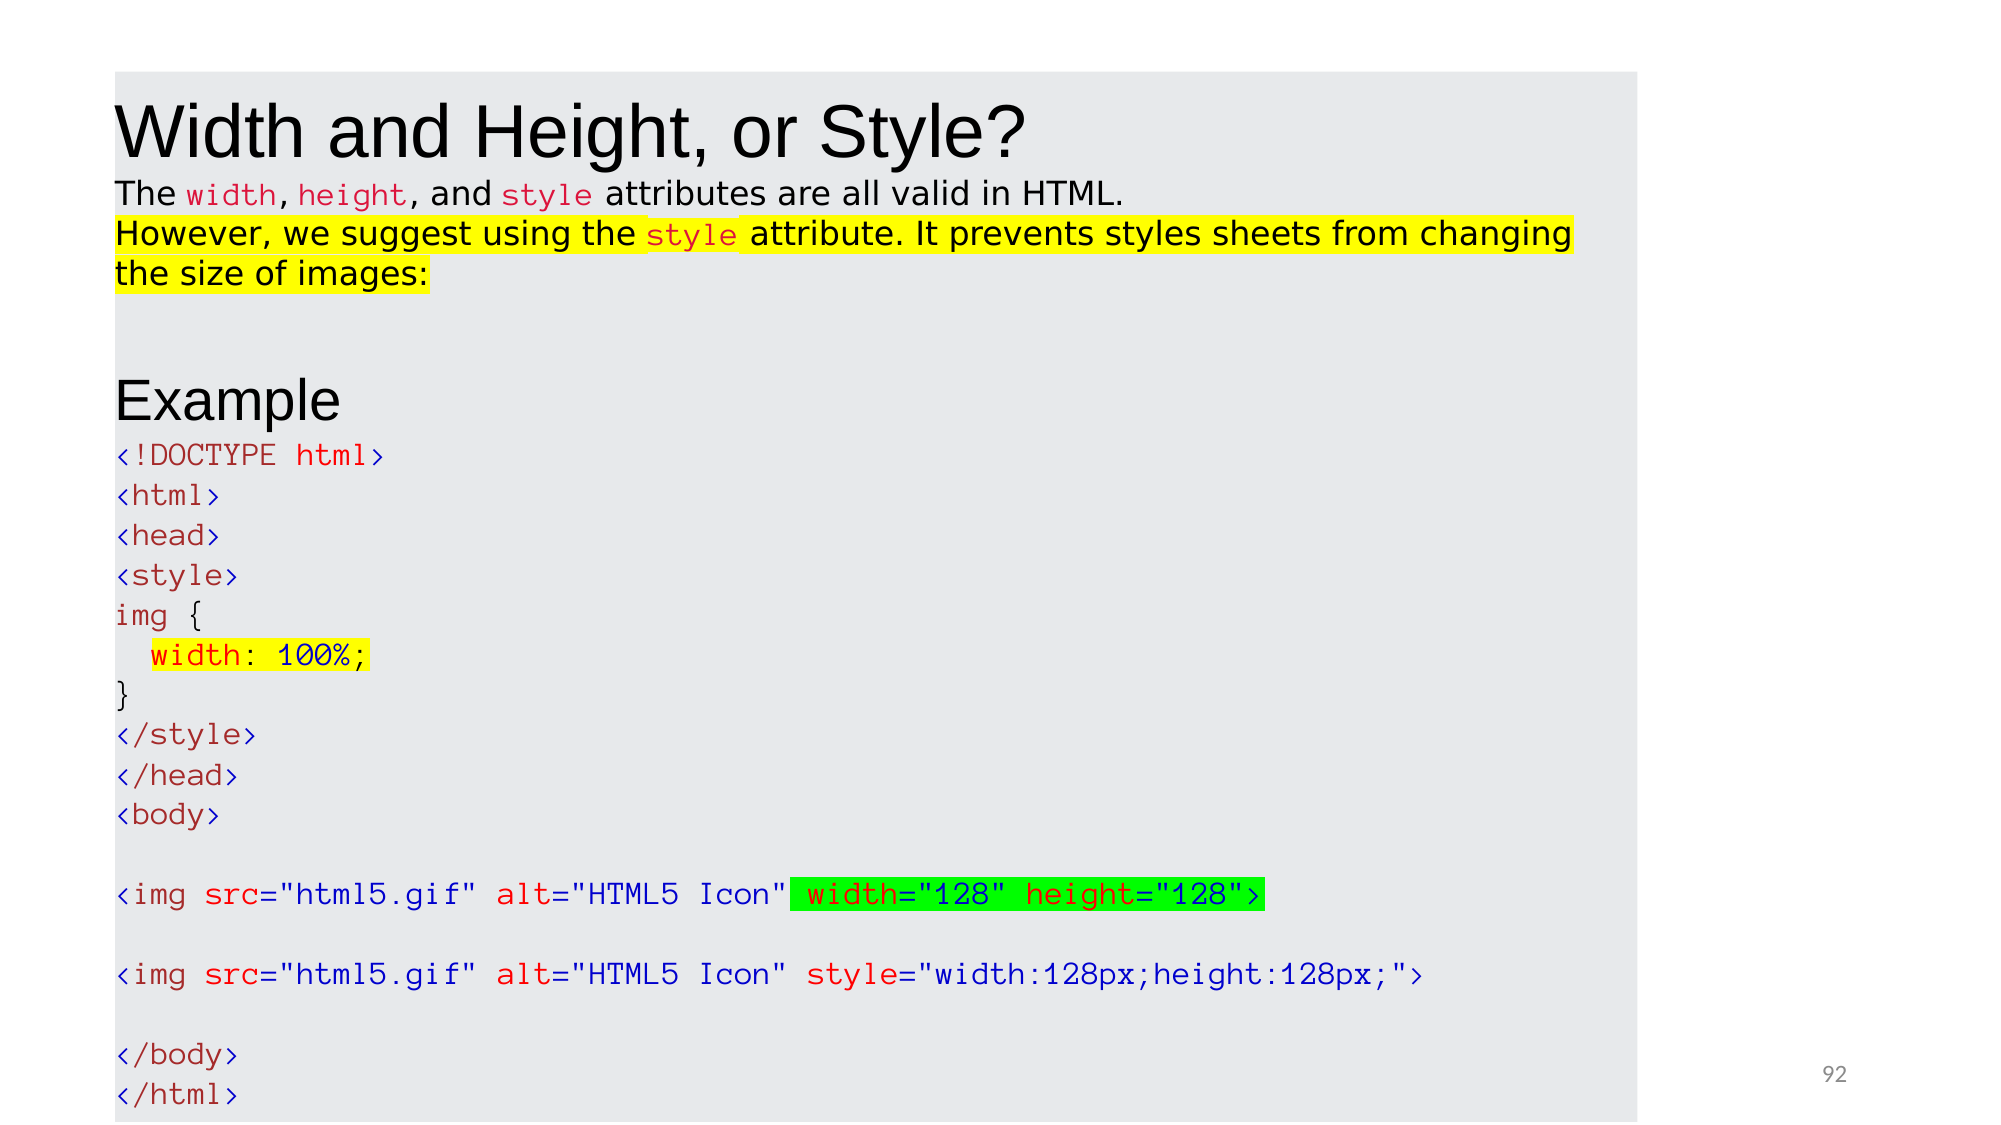

Width and Height, or Style?
The width, height, and style attributes are all valid in HTML.
However, we suggest using the style attribute. It prevents styles sheets from changing the size of images:

Example
<!DOCTYPE html>
<html>
<head>
<style>
img {
  width: 100%;
}
</style>
</head>
<body>
<img src="html5.gif" alt="HTML5 Icon" width="128" height="128">
<img src="html5.gif" alt="HTML5 Icon" style="width:128px;height:128px;">
</body>
</html>

92